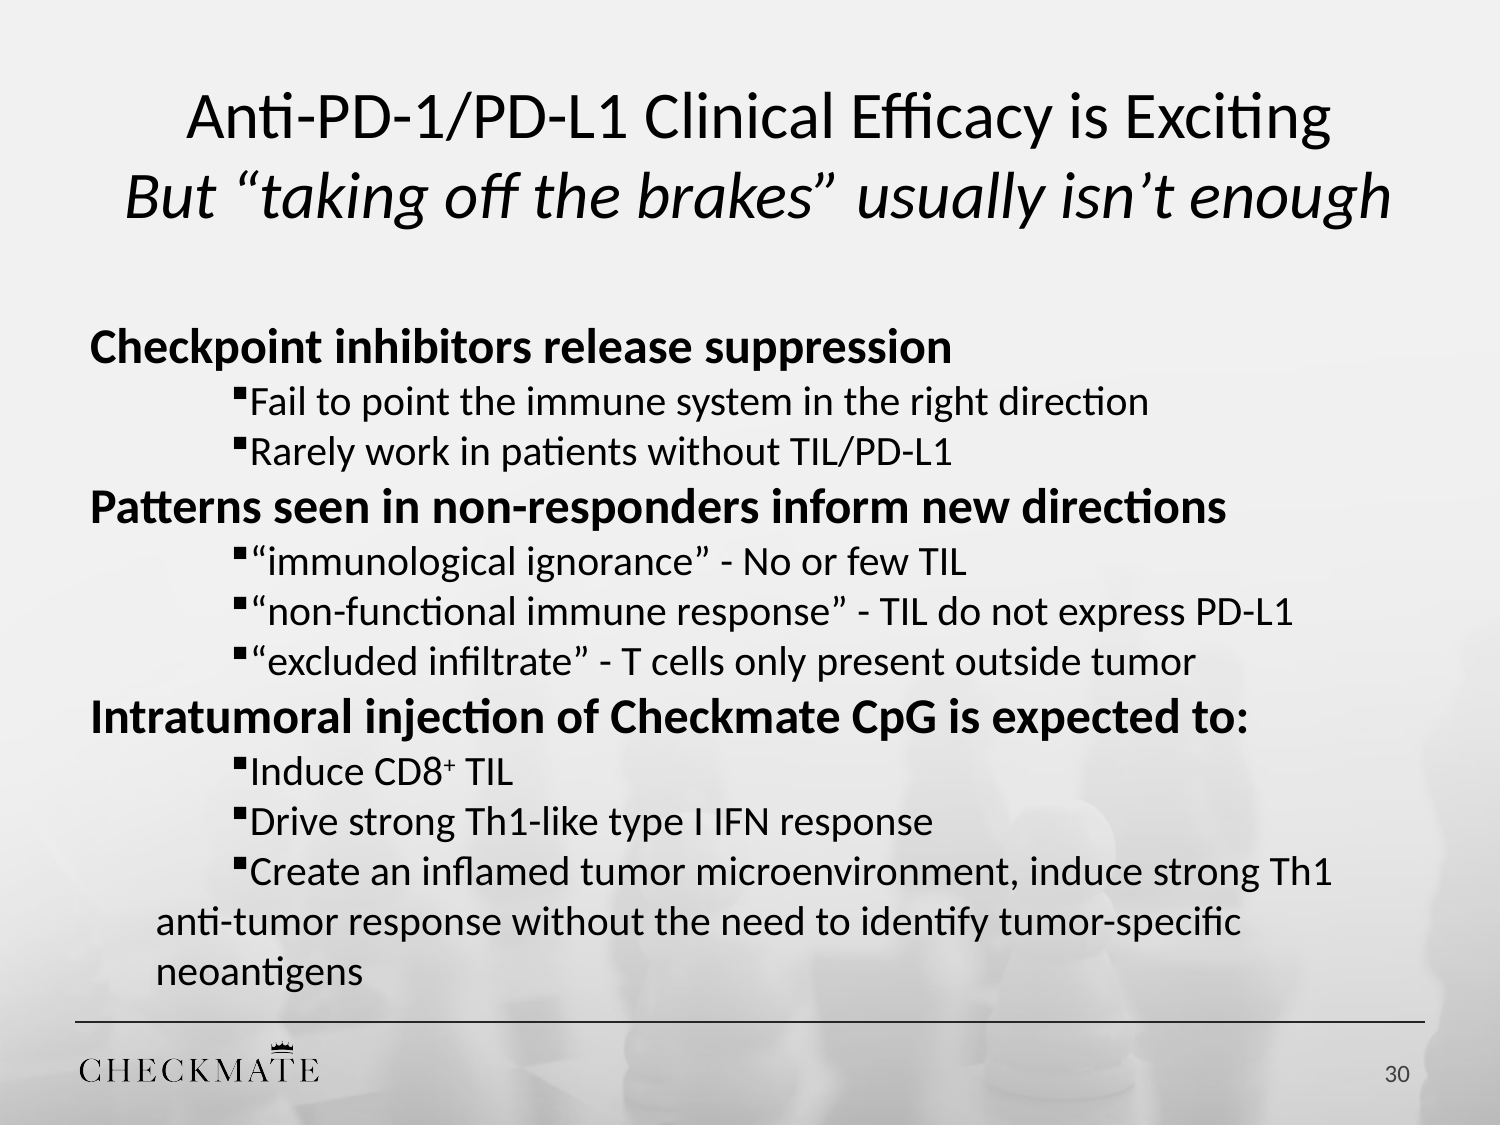

# Anti-PD-1/PD-L1 Clinical Efficacy is Exciting But “taking off the brakes” usually isn’t enough
Checkpoint inhibitors release suppression
Fail to point the immune system in the right direction
Rarely work in patients without TIL/PD-L1
Patterns seen in non-responders inform new directions
“immunological ignorance” - No or few TIL
“non-functional immune response” - TIL do not express PD-L1
“excluded infiltrate” - T cells only present outside tumor
Intratumoral injection of Checkmate CpG is expected to:
Induce CD8+ TIL
Drive strong Th1-like type I IFN response
Create an inflamed tumor microenvironment, induce strong Th1 anti-tumor response without the need to identify tumor-specific neoantigens

30